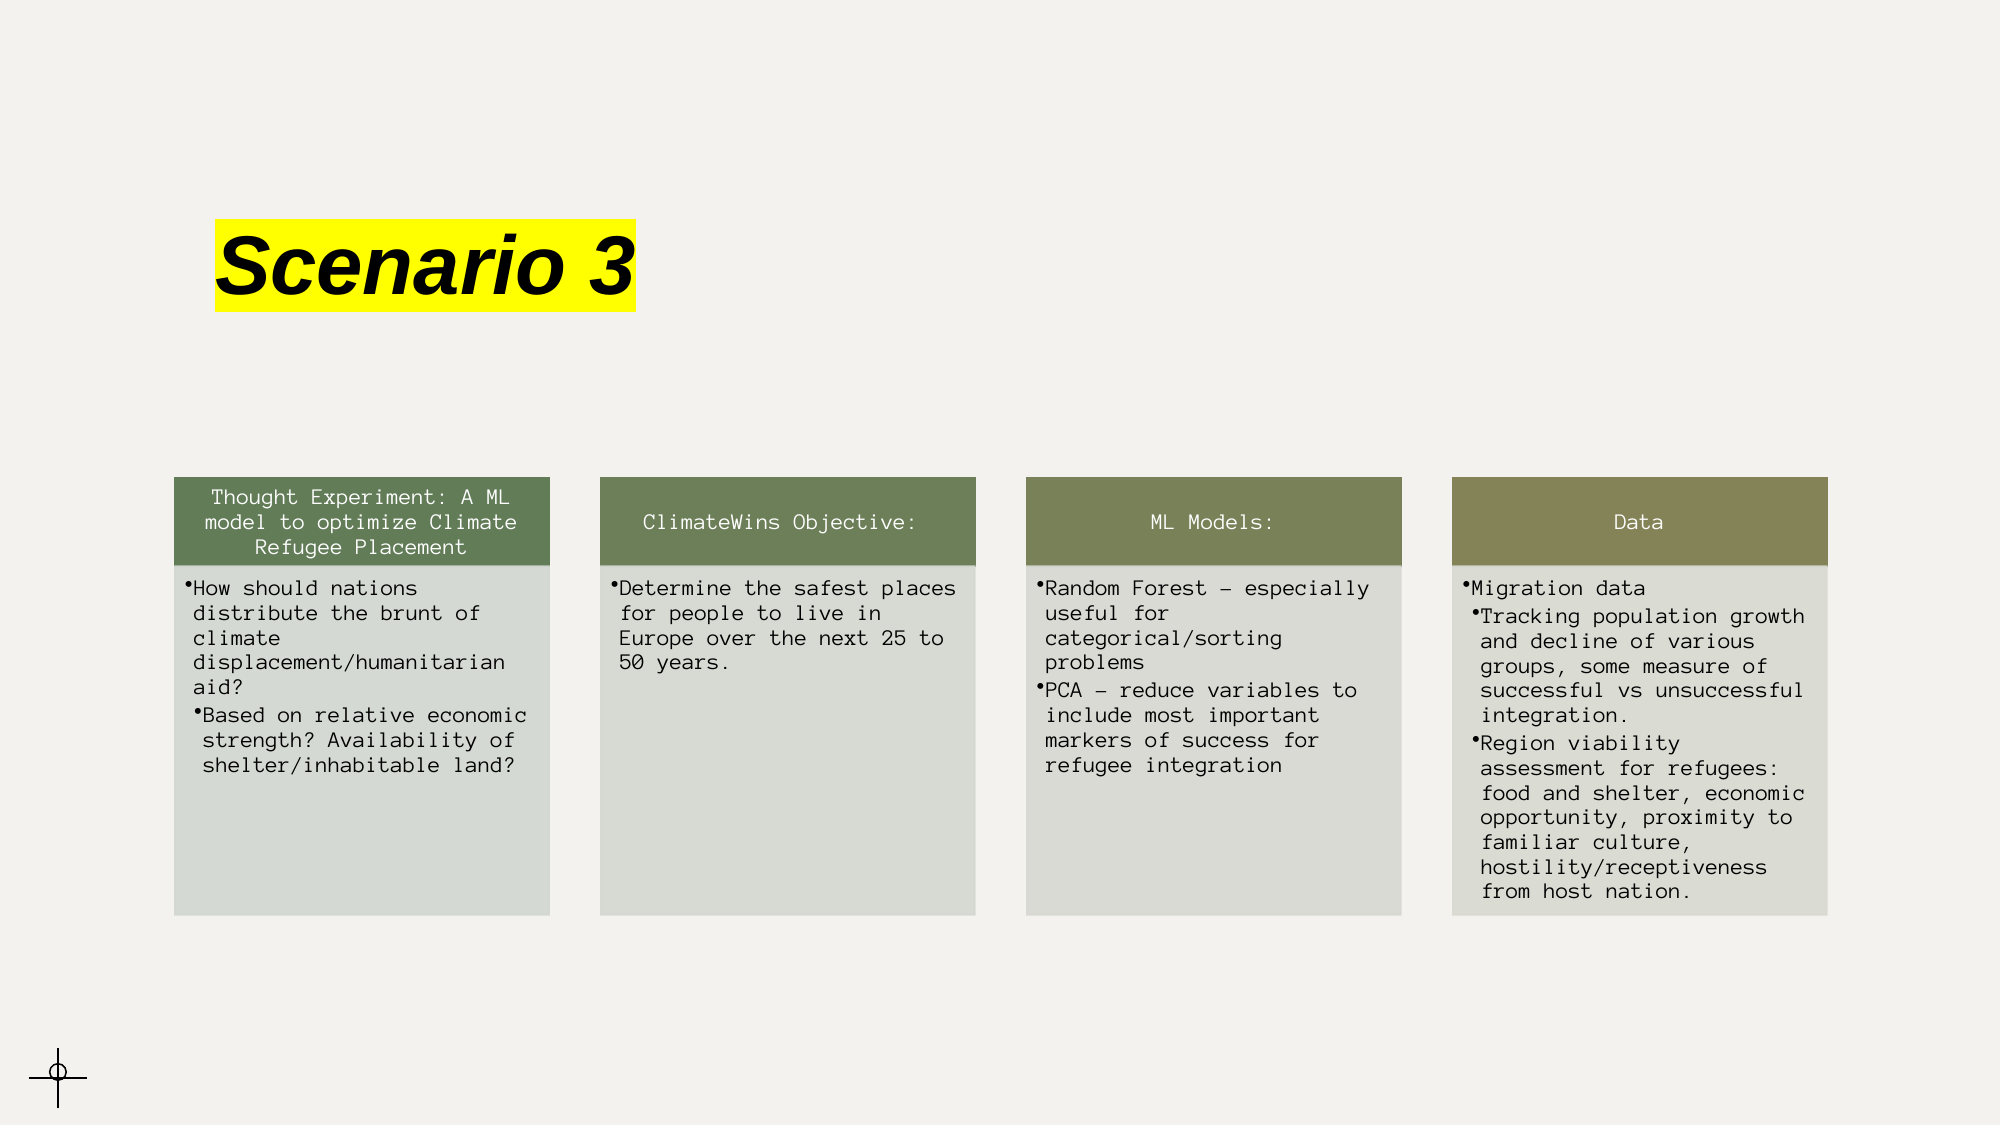

# Scenario 3
Thought Experiment: A ML model to optimize Climate Refugee Placement
How should nations distribute the brunt of climate displacement/humanitarian aid?
Based on relative economic strength? Availability of shelter/inhabitable land?
ClimateWins Objective:
Determine the safest places for people to live in Europe over the next 25 to 50 years.
ML Models:
Random Forest – especially useful for categorical/sorting problems
PCA – reduce variables to include most important markers of success for refugee integration
Data
Migration data
Tracking population growth and decline of various groups, some measure of successful vs unsuccessful integration.
Region viability assessment for refugees: food and shelter, economic opportunity, proximity to familiar culture, hostility/receptiveness from host nation.